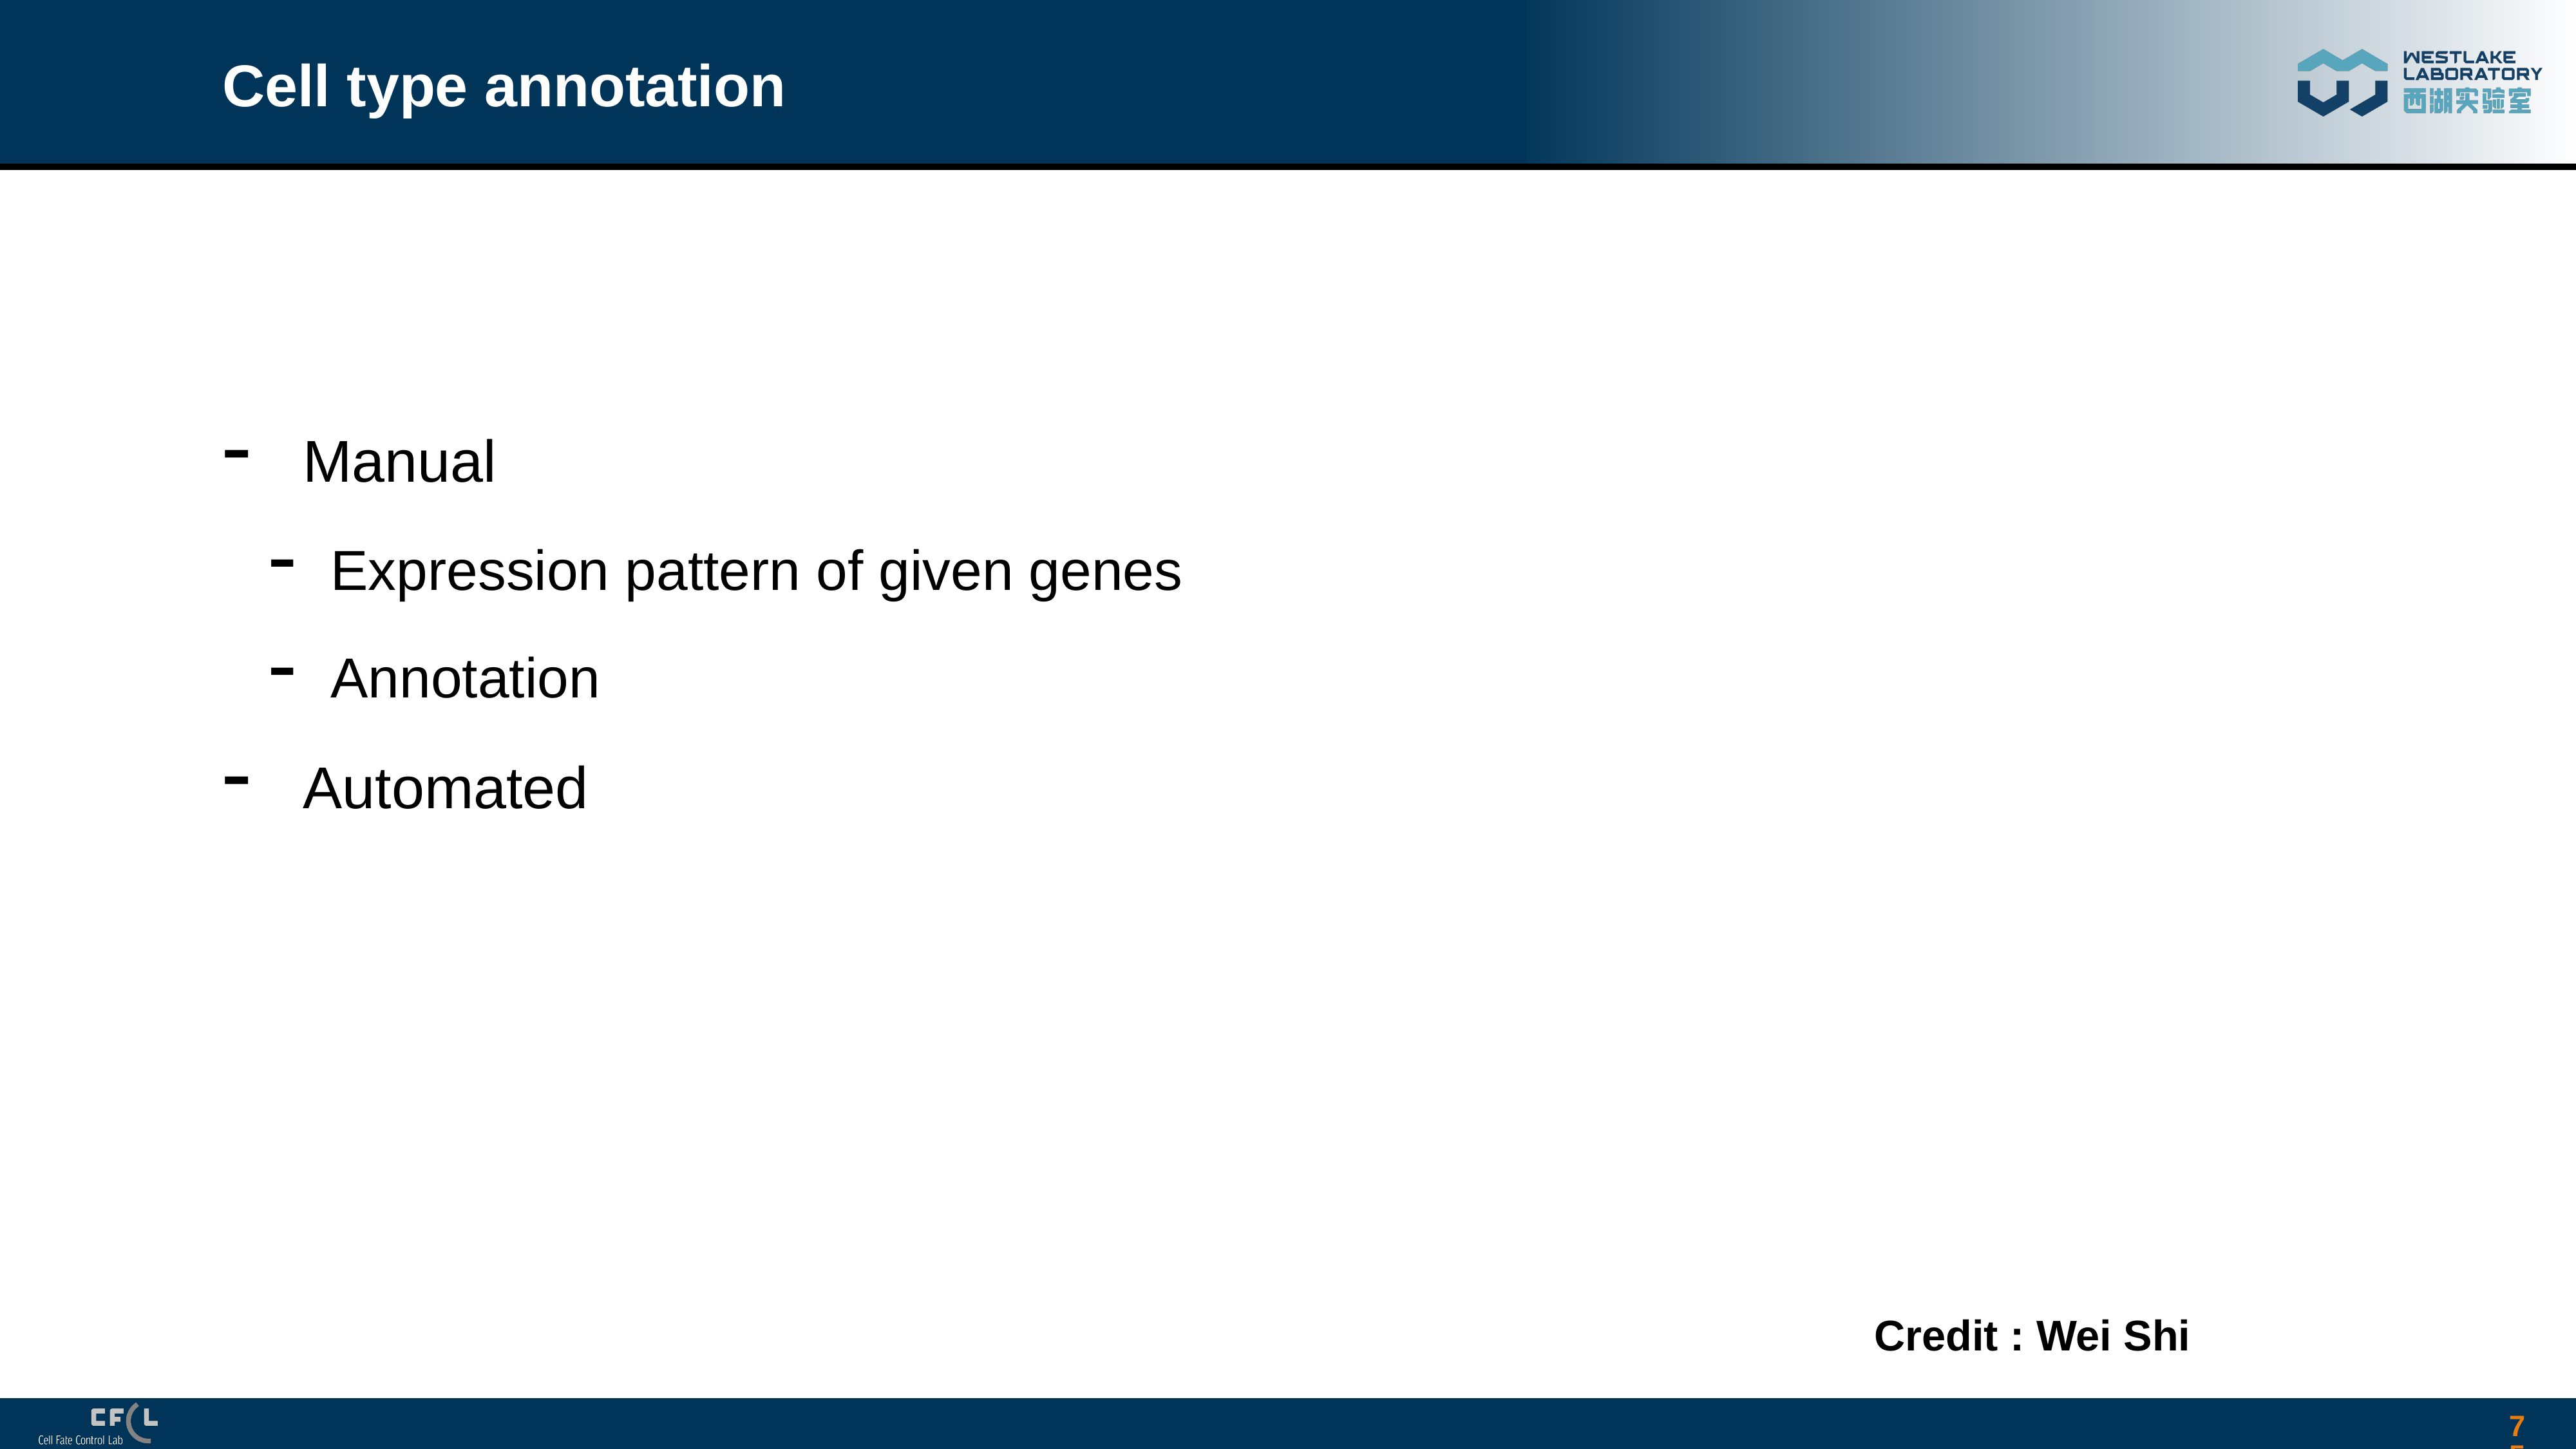

# Cell type annotation
 Manual
Expression pattern of given genes
Annotation
 Automated
Credit : Wei Shi
75